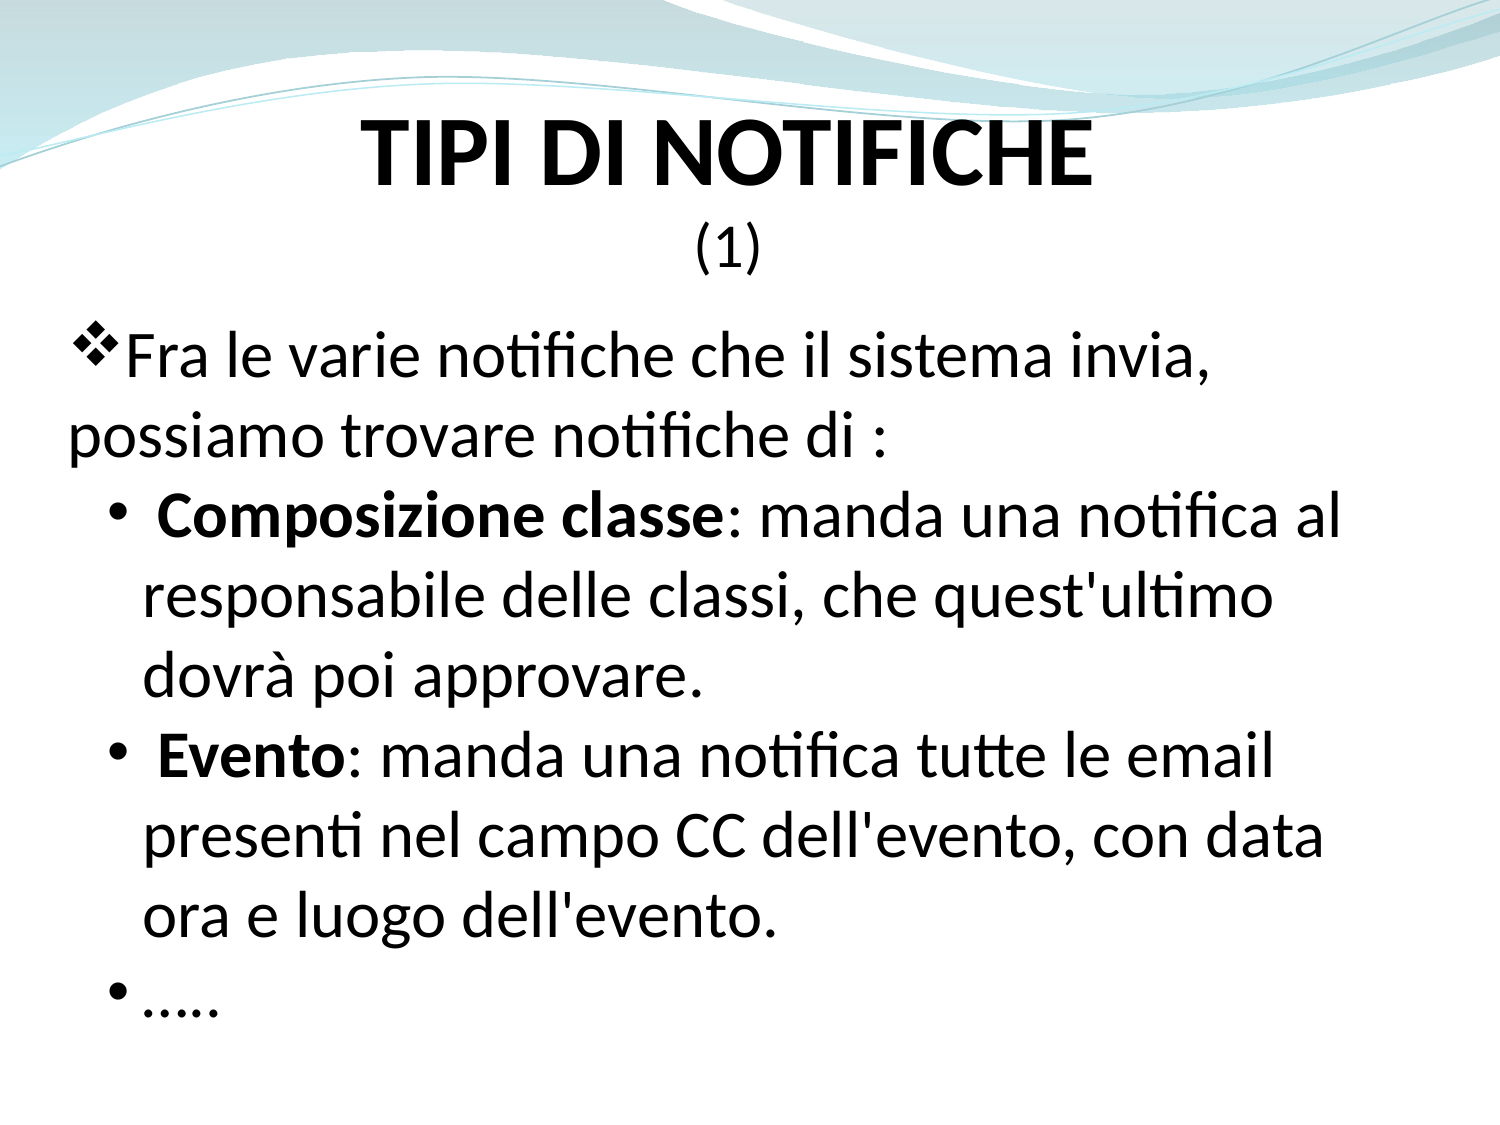

TIPI DI NOTIFICHE
(1)

Fra le varie notifiche che il sistema invia, possiamo trovare notifiche di :
 Composizione classe: manda una notifica al responsabile delle classi, che quest'ultimo dovrà poi approvare.
 Evento: manda una notifica tutte le email presenti nel campo CC dell'evento, con data ora e luogo dell'evento.
…..